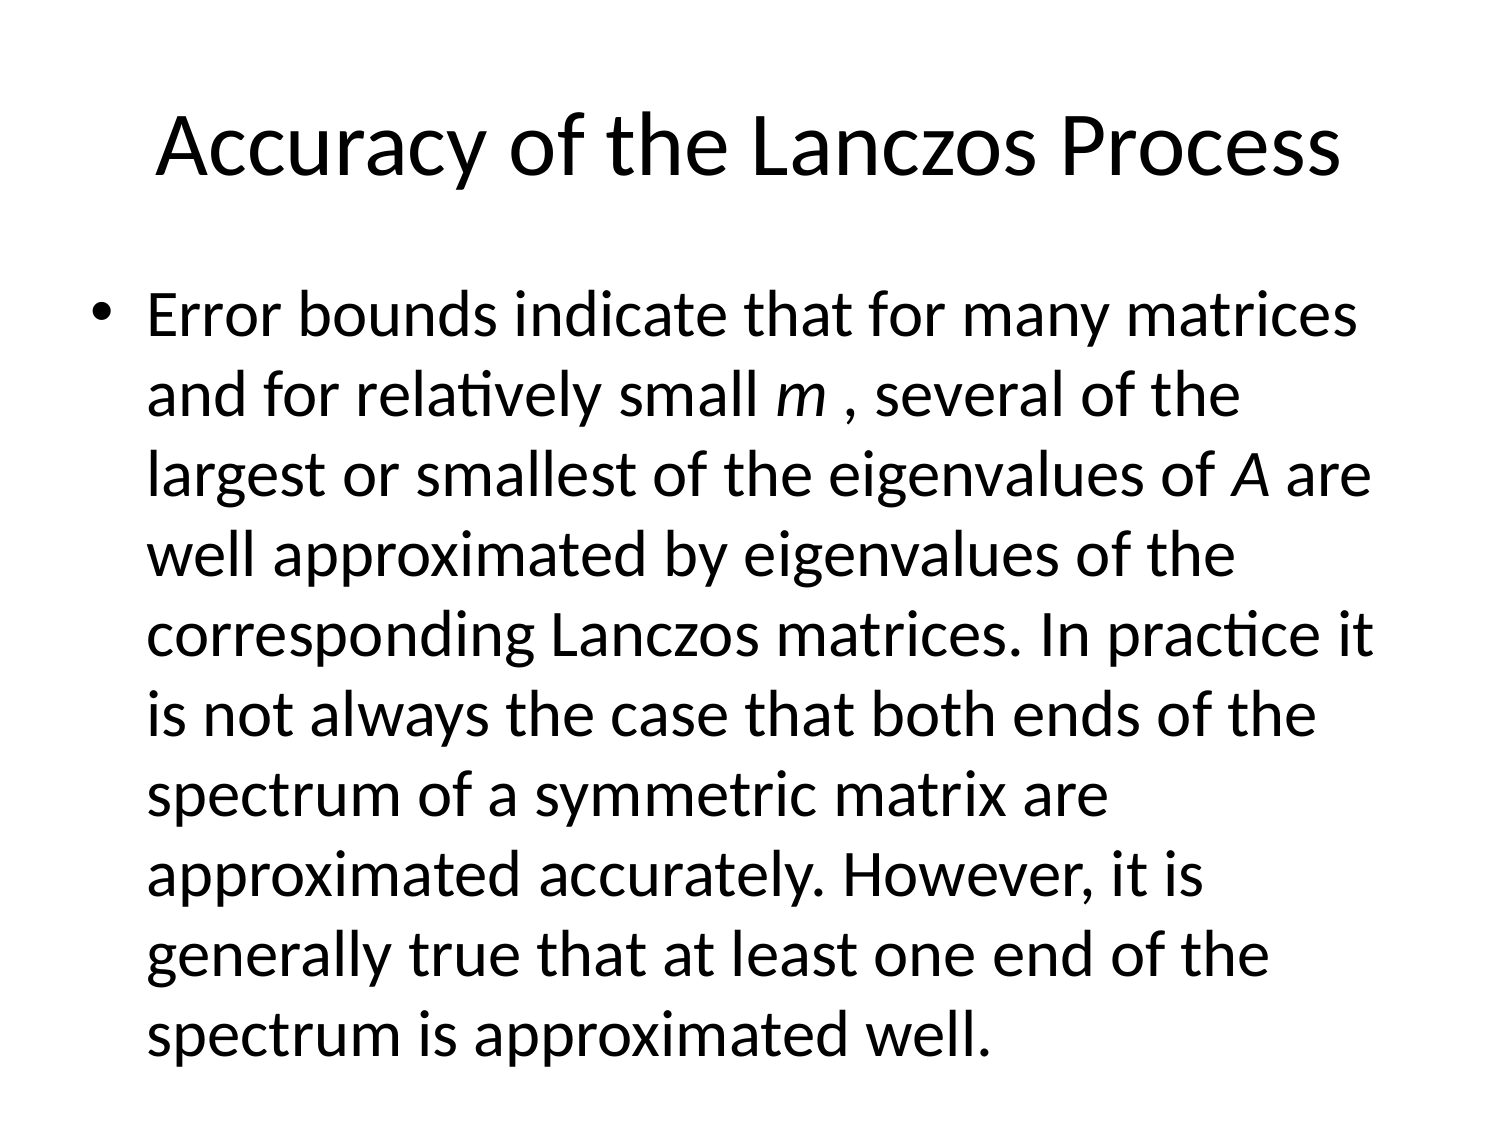

# Accuracy of the Lanczos Process
Error bounds indicate that for many matrices and for relatively small m , several of the largest or smallest of the eigenvalues of A are well approximated by eigenvalues of the corresponding Lanczos matrices. In practice it is not always the case that both ends of the spectrum of a symmetric matrix are approximated accurately. However, it is generally true that at least one end of the spectrum is approximated well.